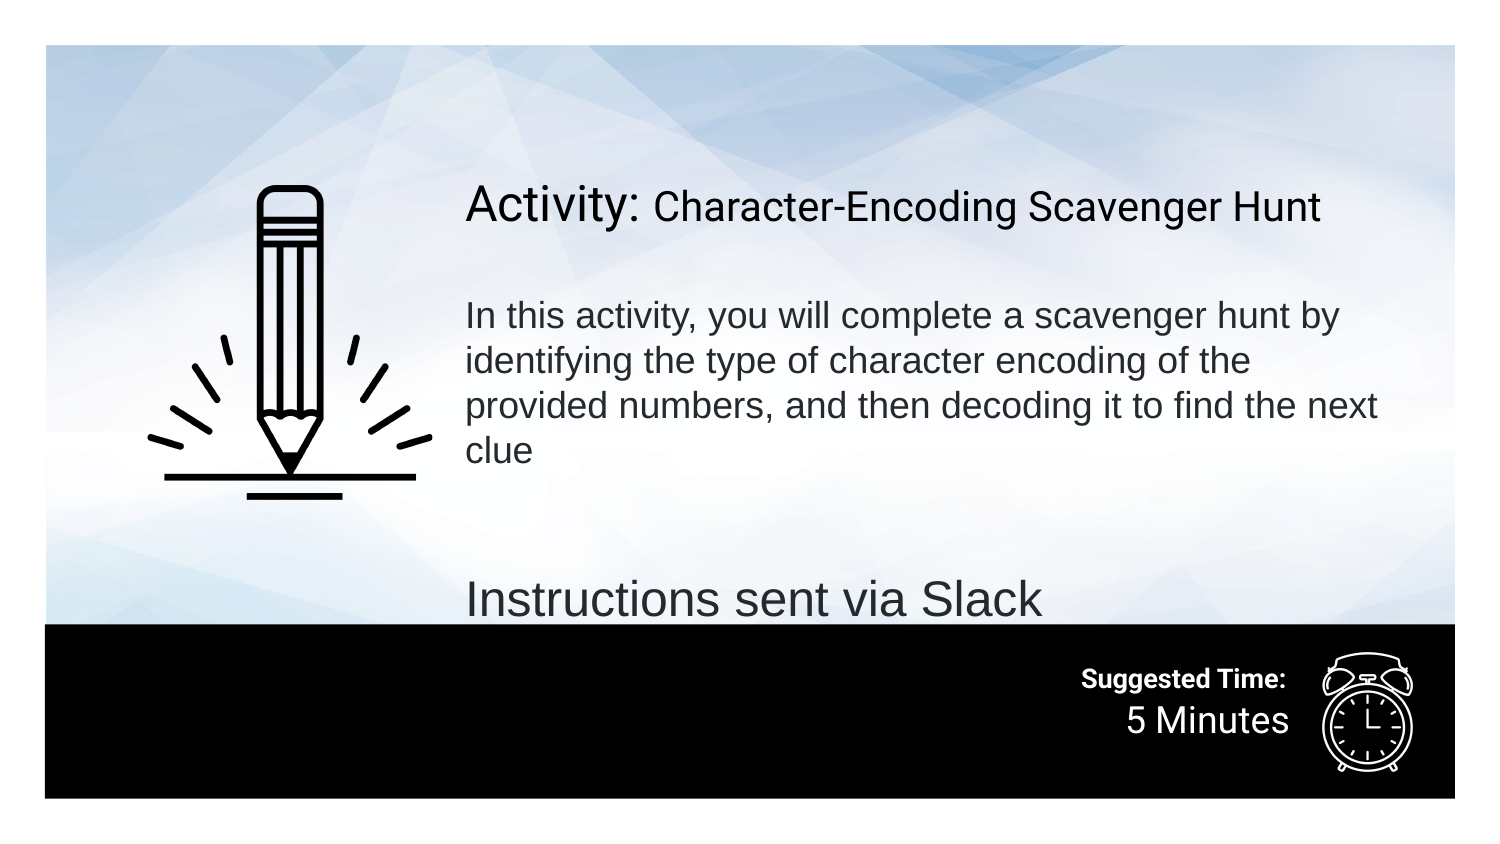

Activity: Character-Encoding Scavenger Hunt

In this activity, you will complete a scavenger hunt by identifying the type of character encoding of the provided numbers, and then decoding it to find the next clue

Instructions sent via Slack

# 5 Minutes